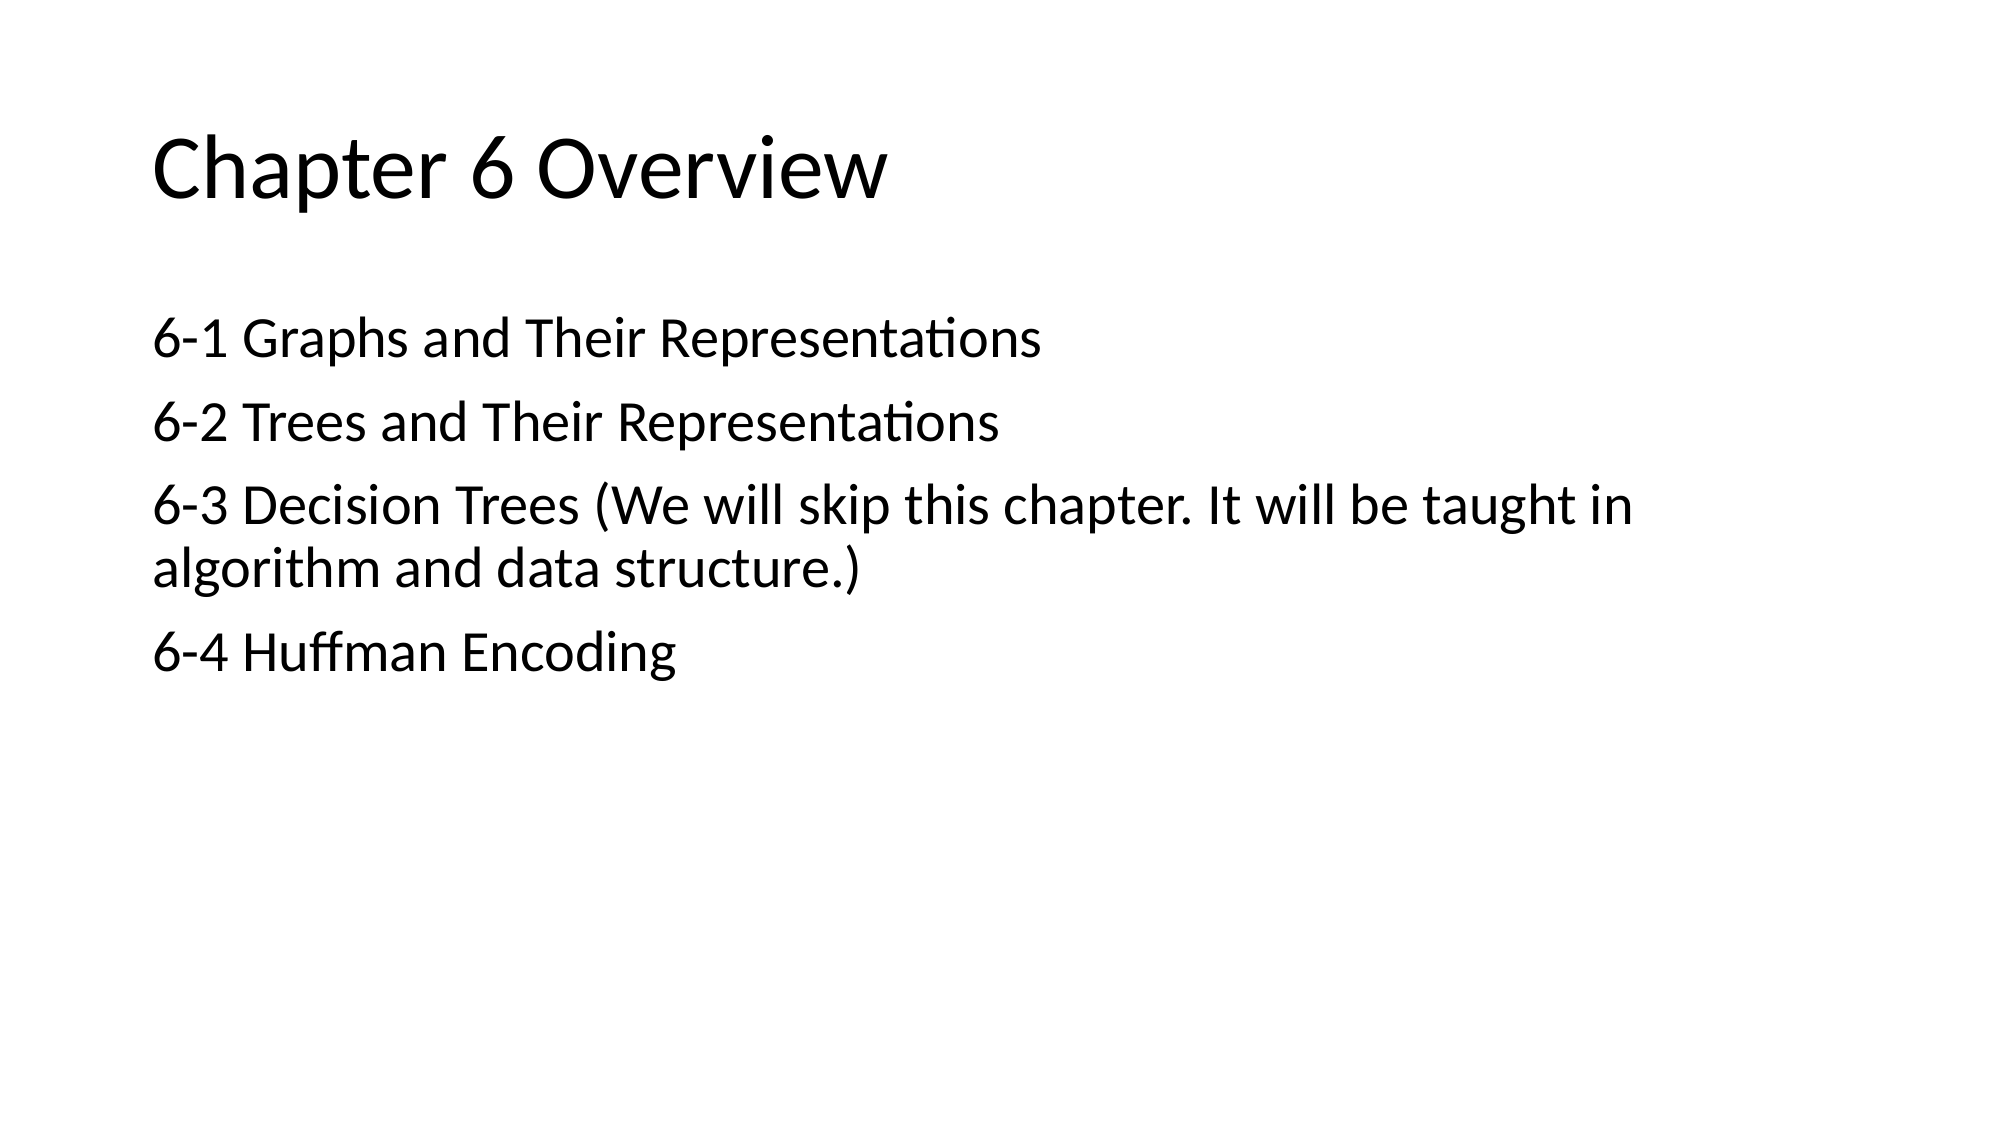

# Chapter 6 Overview
6-1 Graphs and Their Representations
6-2 Trees and Their Representations
6-3 Decision Trees (We will skip this chapter. It will be taught in algorithm and data structure.)
6-4 Huffman Encoding